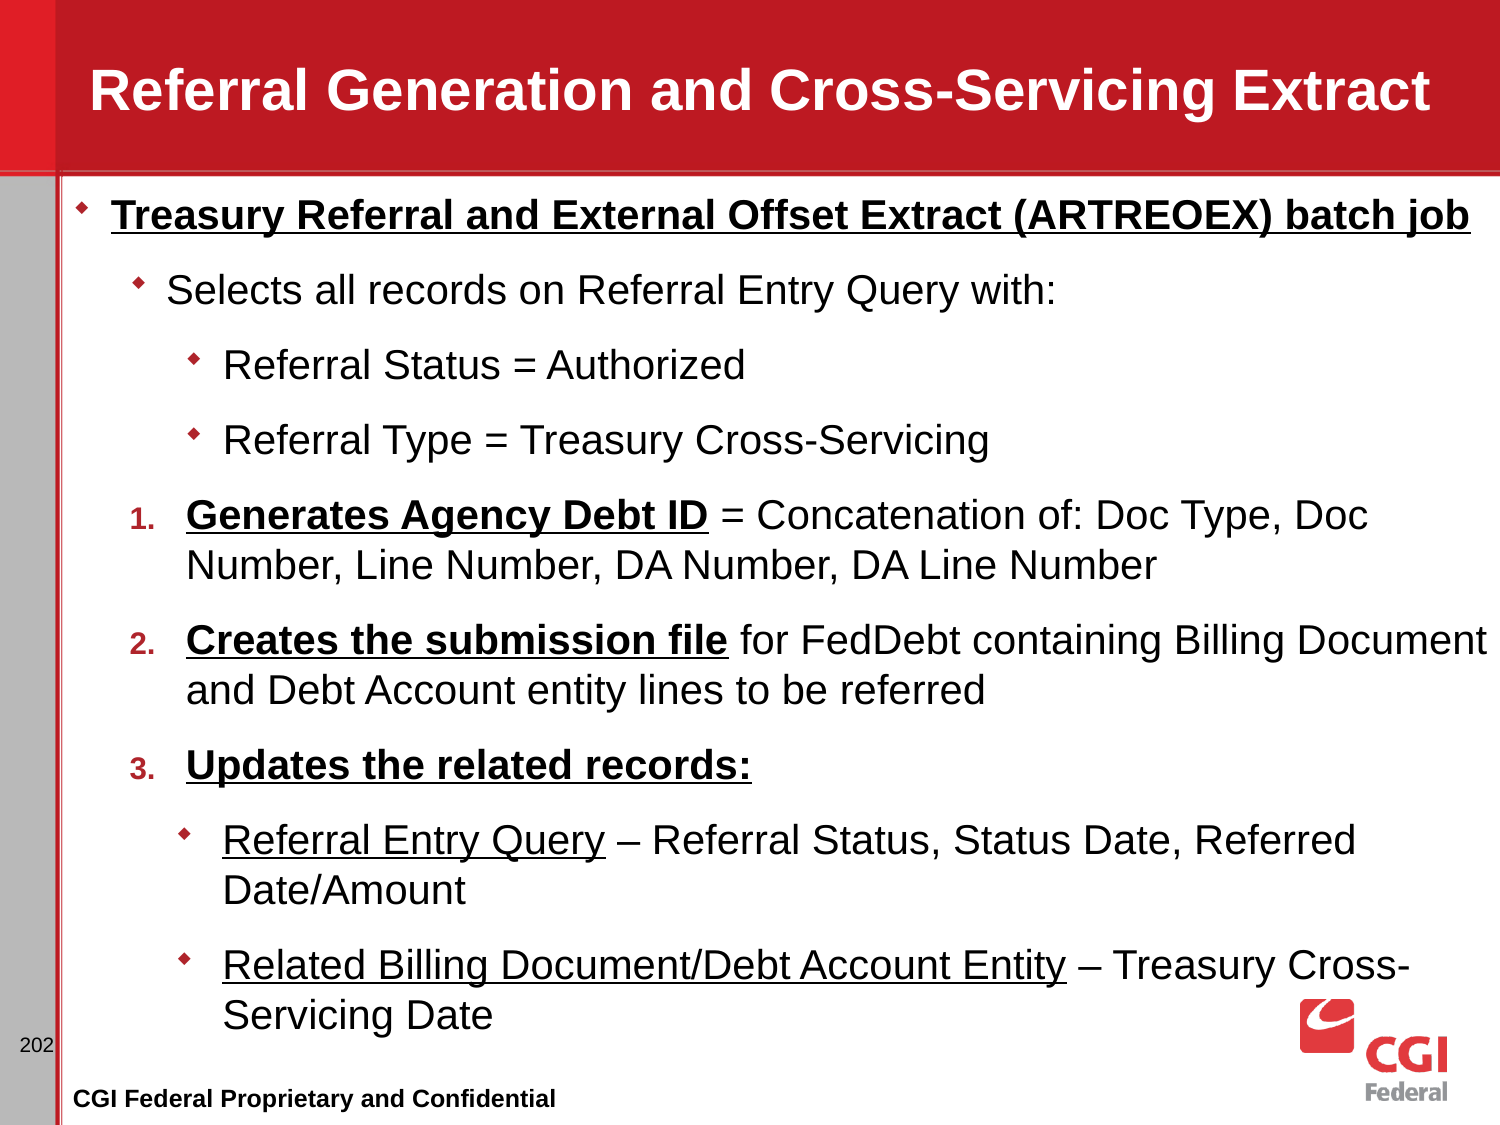

# Referral Generation and Cross-Servicing Extract
Treasury Referral and External Offset Extract (ARTREOEX) batch job
Selects all records on Referral Entry Query with:
Referral Status = Authorized
Referral Type = Treasury Cross-Servicing
Generates Agency Debt ID = Concatenation of: Doc Type, Doc Number, Line Number, DA Number, DA Line Number
Creates the submission file for FedDebt containing Billing Document and Debt Account entity lines to be referred
Updates the related records:
Referral Entry Query – Referral Status, Status Date, Referred Date/Amount
Related Billing Document/Debt Account Entity – Treasury Cross-Servicing Date

202
CGI Federal Proprietary and Confidential